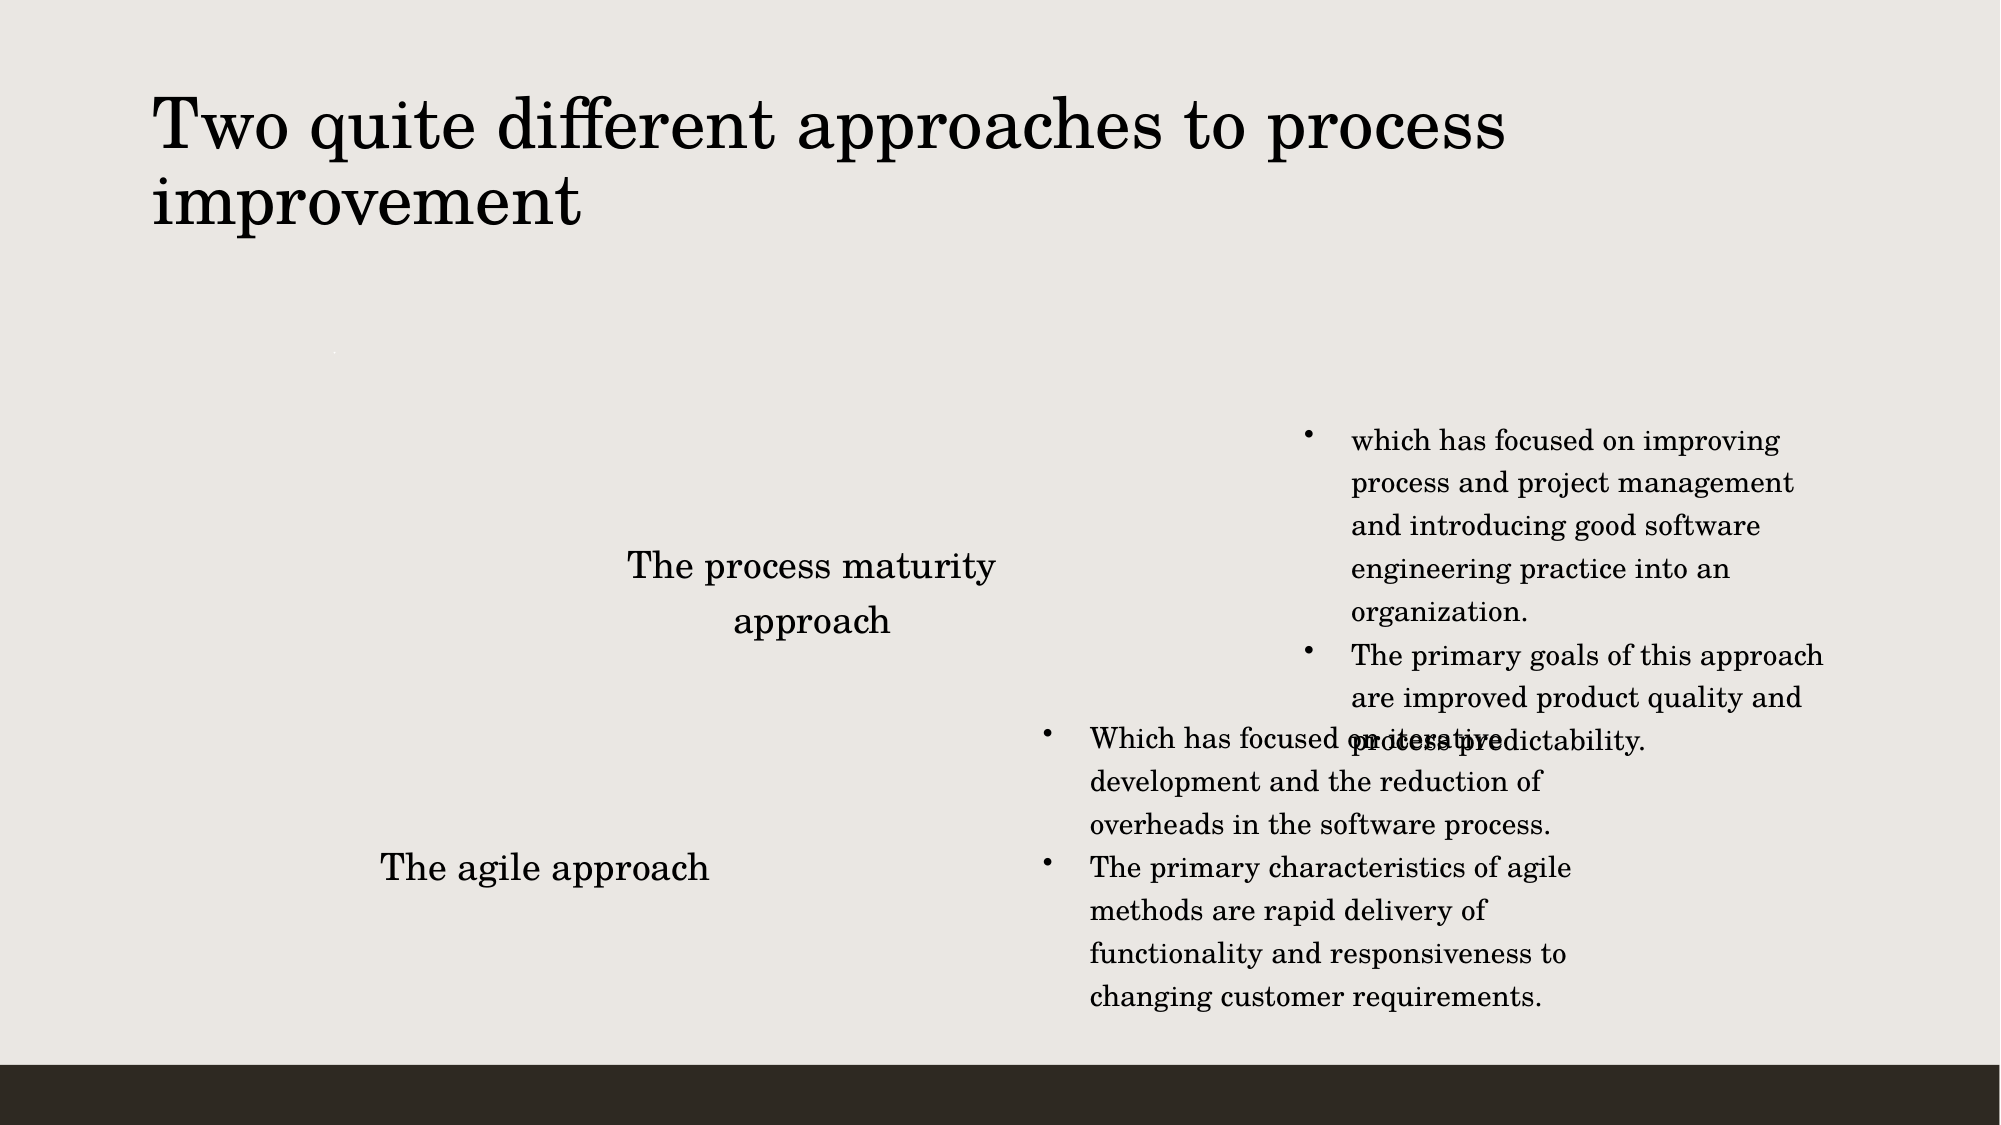

# Two quite different approaches to process improvement
The process maturity approach
which has focused on improving process and project management and introducing good software engineering practice into an organization.
The agile approach
The primary characteristics of agile methods are rapid delivery of functionality and responsiveness to changing customer requirements.